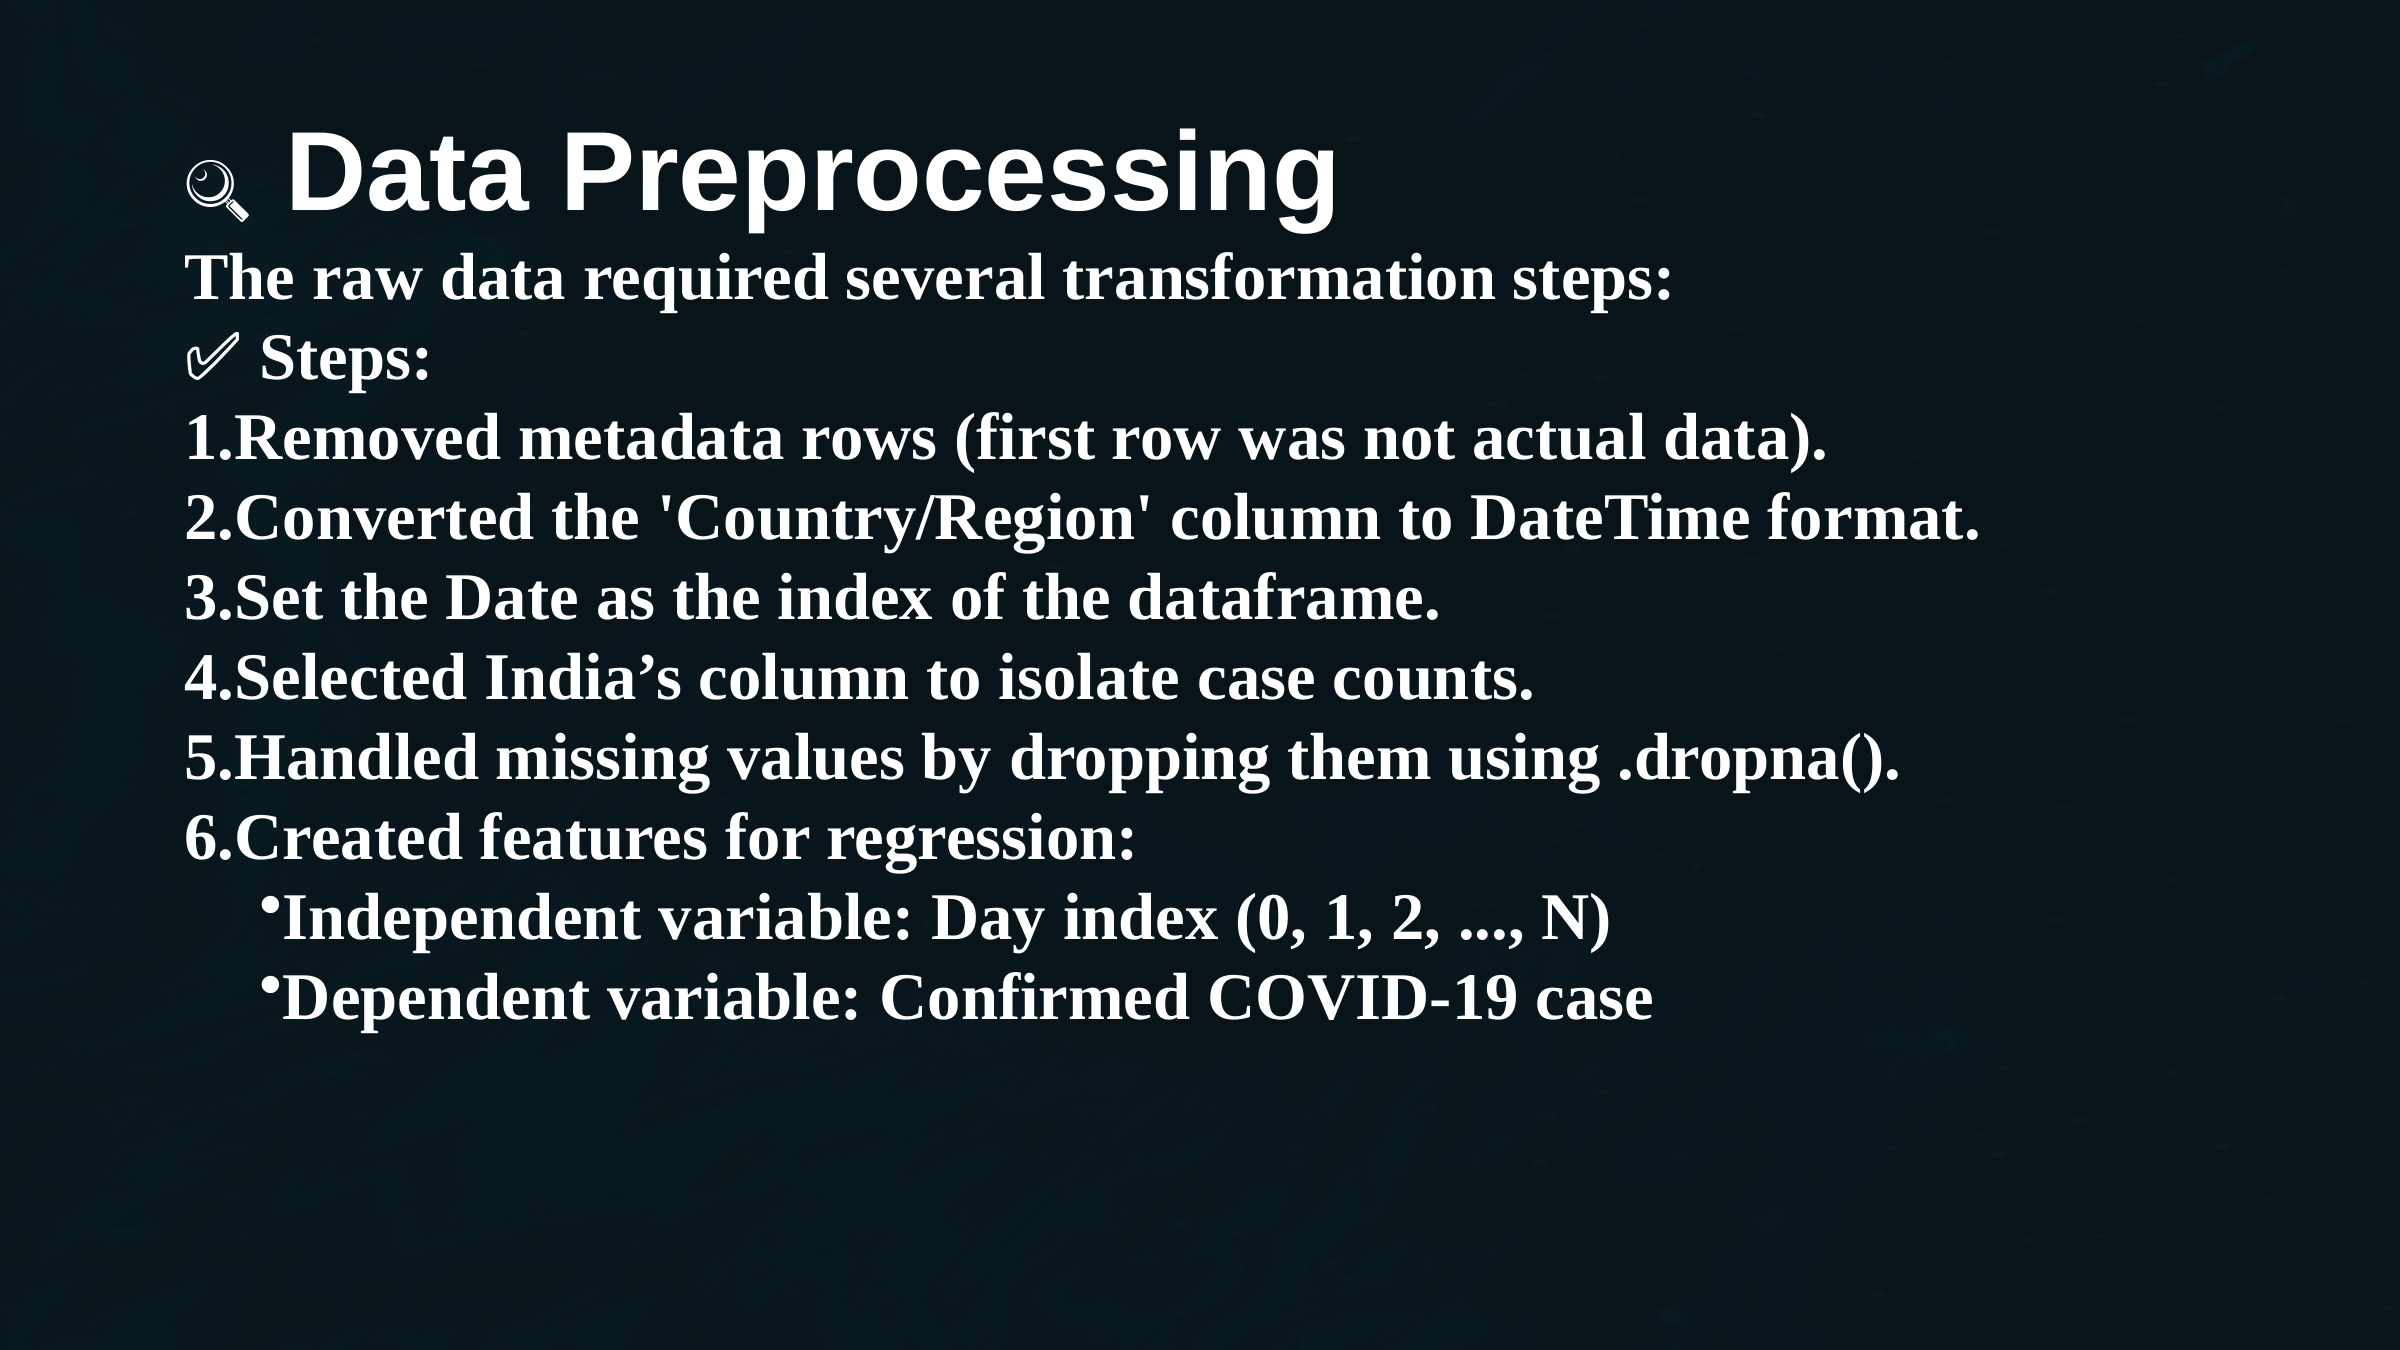

🔍  Data Preprocessing
The raw data required several transformation steps:
✅ Steps:
Removed metadata rows (first row was not actual data).
Converted the 'Country/Region' column to DateTime format.
Set the Date as the index of the dataframe.
Selected India’s column to isolate case counts.
Handled missing values by dropping them using .dropna().
Created features for regression:
Independent variable: Day index (0, 1, 2, ..., N)
Dependent variable: Confirmed COVID-19 case